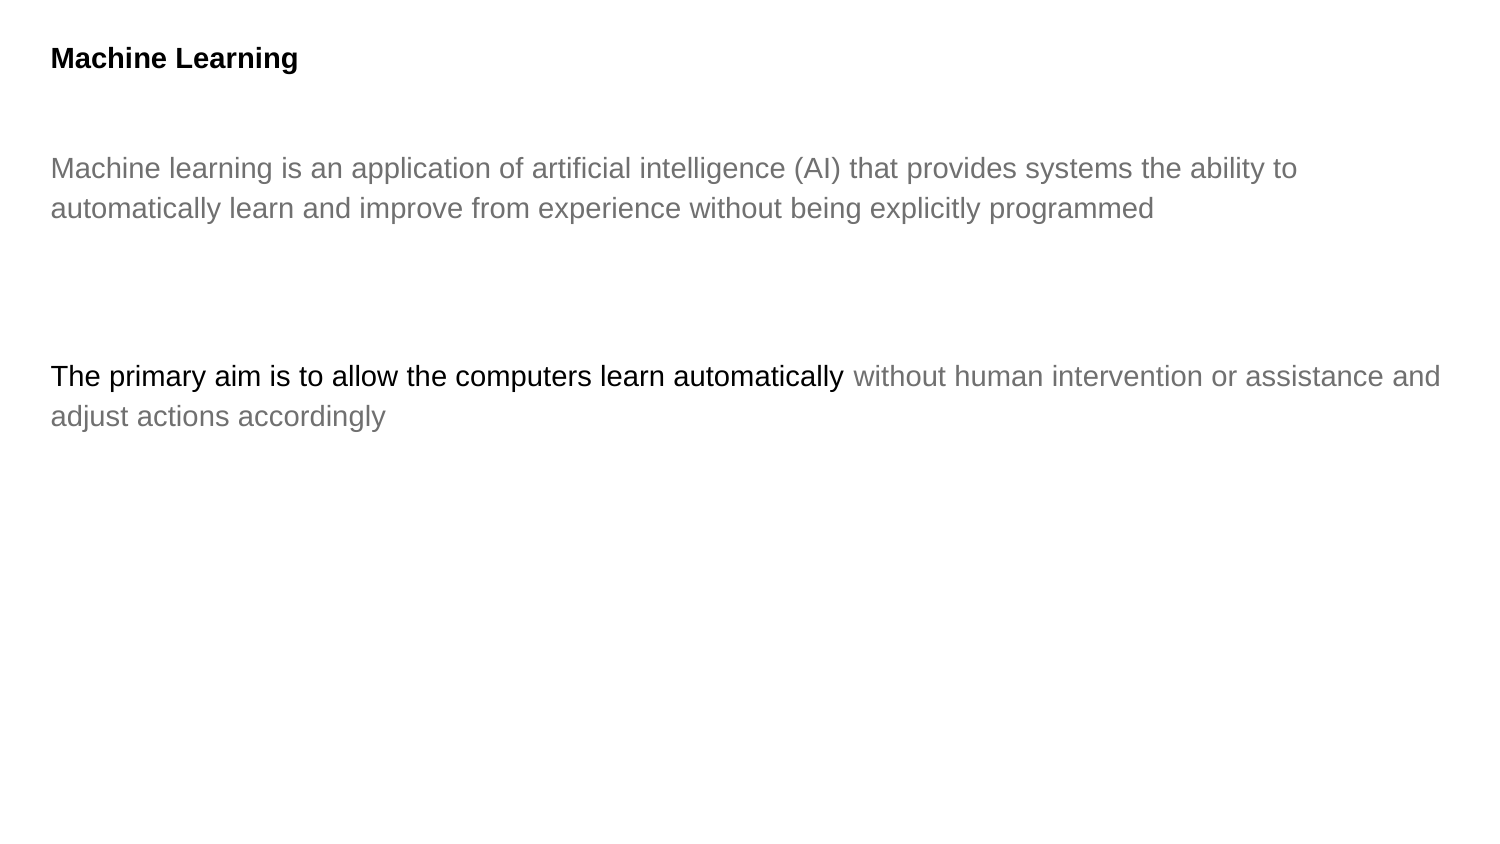

Machine Learning

Machine learning is an application of artificial intelligence (AI) that provides systems the ability to automatically learn and improve from experience without being explicitly programmed

The primary aim is to allow the computers learn automatically without human intervention or assistance and adjust actions accordingly